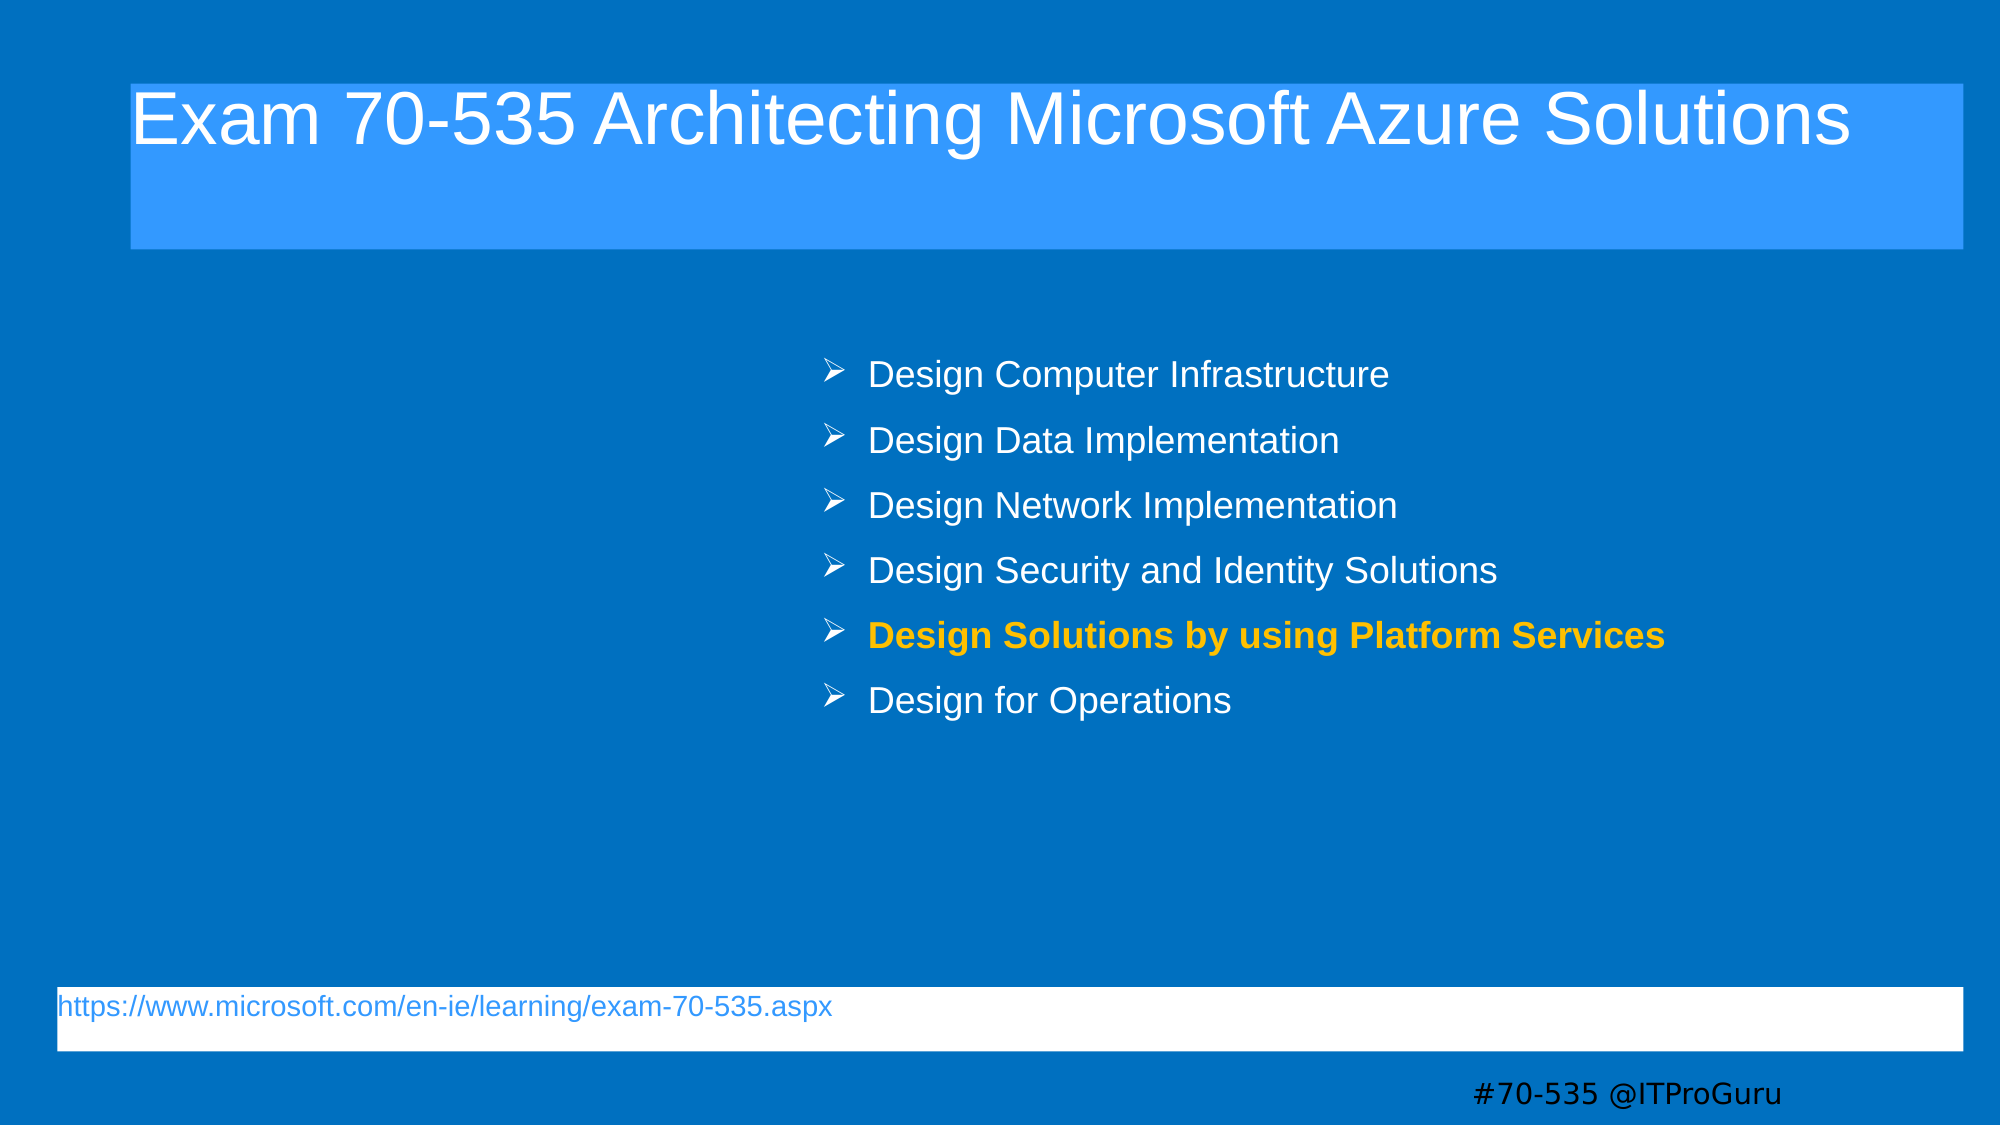

# Exam 70-535 Architecting Microsoft Azure Solutions
Design Computer Infrastructure
Design Data Implementation
Design Network Implementation
Design Security and Identity Solutions
Design Solutions by using Platform Services
Design for Operations

https://www.microsoft.com/en-ie/learning/exam-70-535.aspx